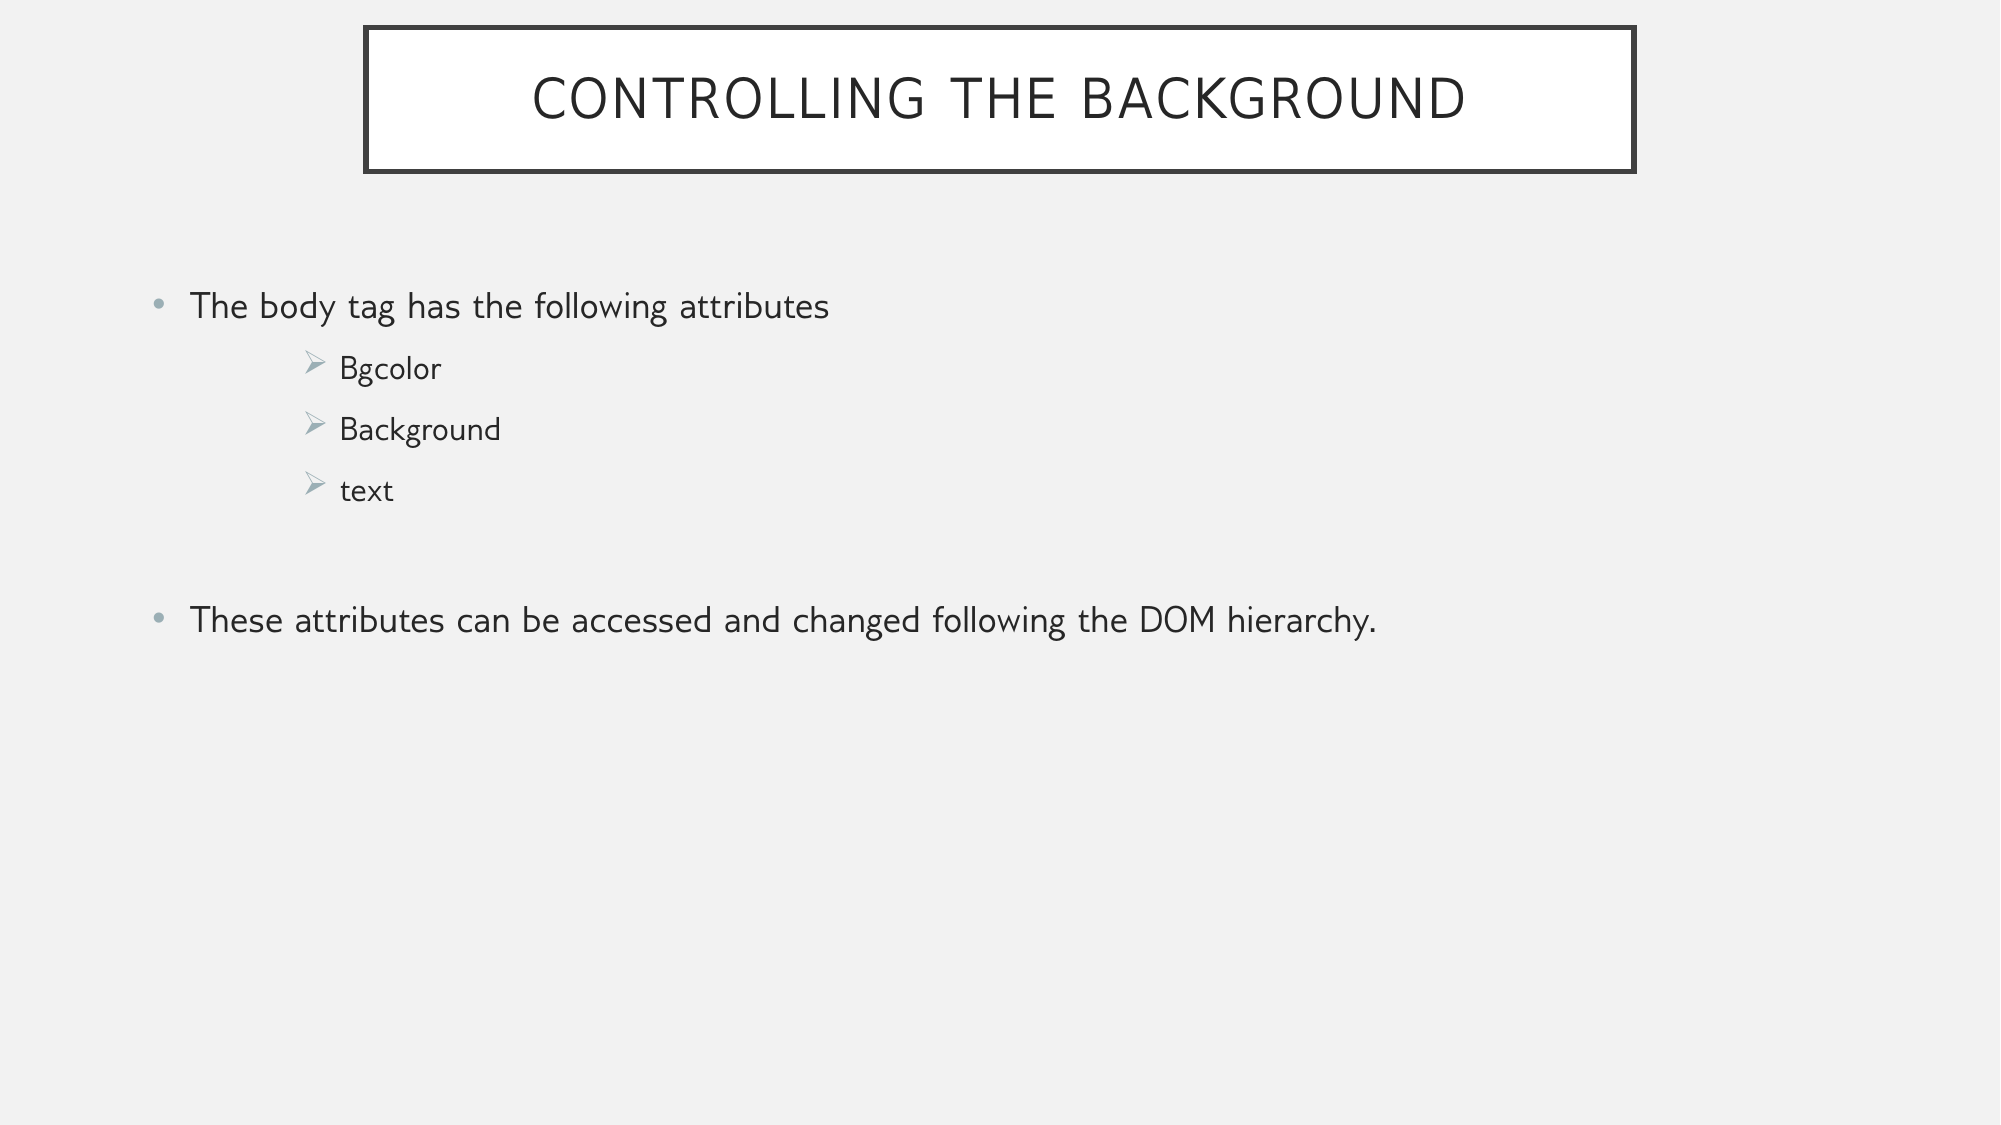

# Controlling the background

The body tag has the following attributes
Bgcolor
Background
text

These attributes can be accessed and changed following the DOM hierarchy.